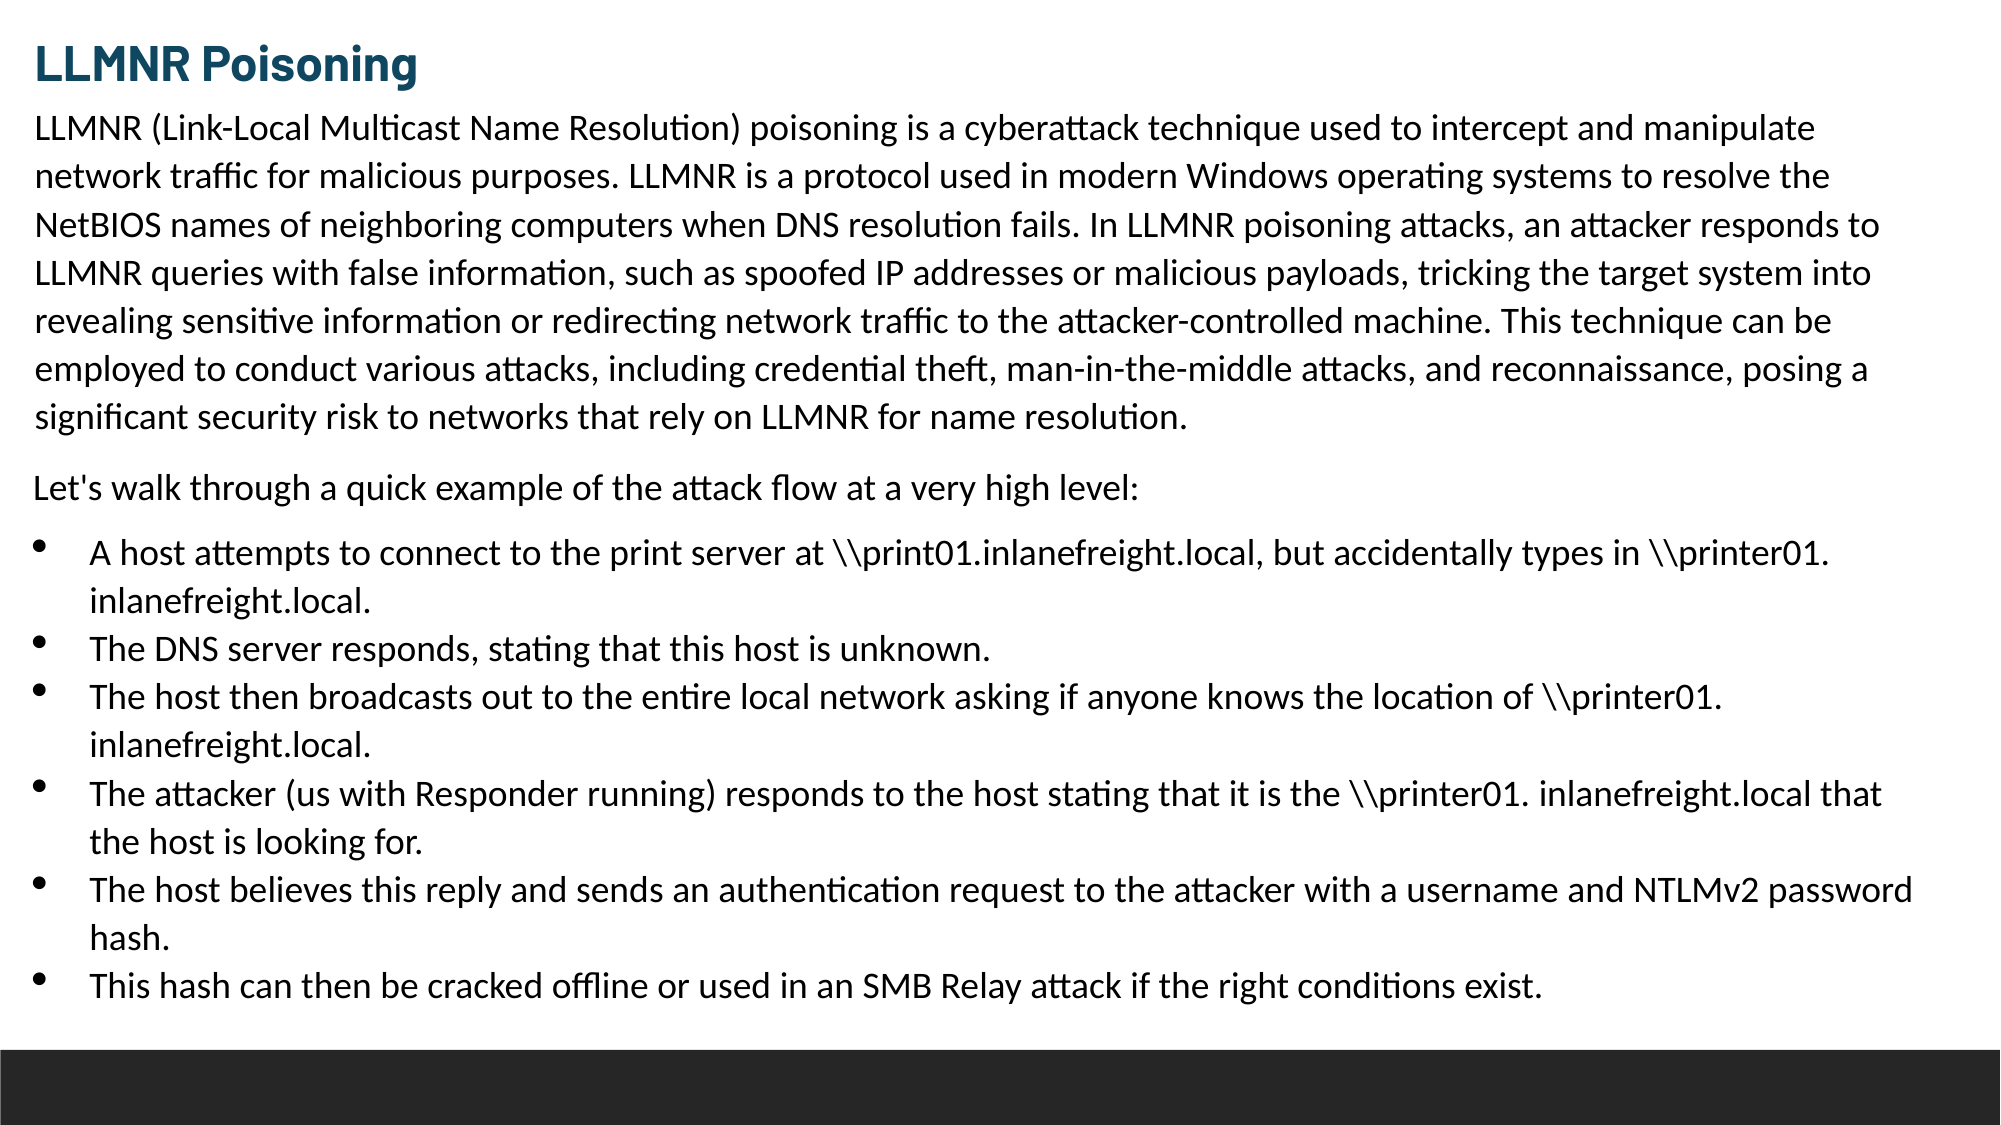

LLMNR Poisoning
LLMNR (Link-Local Multicast Name Resolution) poisoning is a cyberattack technique used to intercept and manipulate network traffic for malicious purposes. LLMNR is a protocol used in modern Windows operating systems to resolve the NetBIOS names of neighboring computers when DNS resolution fails. In LLMNR poisoning attacks, an attacker responds to LLMNR queries with false information, such as spoofed IP addresses or malicious payloads, tricking the target system into revealing sensitive information or redirecting network traffic to the attacker-controlled machine. This technique can be employed to conduct various attacks, including credential theft, man-in-the-middle attacks, and reconnaissance, posing a significant security risk to networks that rely on LLMNR for name resolution.
Let's walk through a quick example of the attack flow at a very high level:
A host attempts to connect to the print server at \\print01.inlanefreight.local, but accidentally types in \\printer01. inlanefreight.local.
The DNS server responds, stating that this host is unknown.
The host then broadcasts out to the entire local network asking if anyone knows the location of \\printer01. inlanefreight.local.
The attacker (us with Responder running) responds to the host stating that it is the \\printer01. inlanefreight.local that the host is looking for.
The host believes this reply and sends an authentication request to the attacker with a username and NTLMv2 password hash.
This hash can then be cracked offline or used in an SMB Relay attack if the right conditions exist.